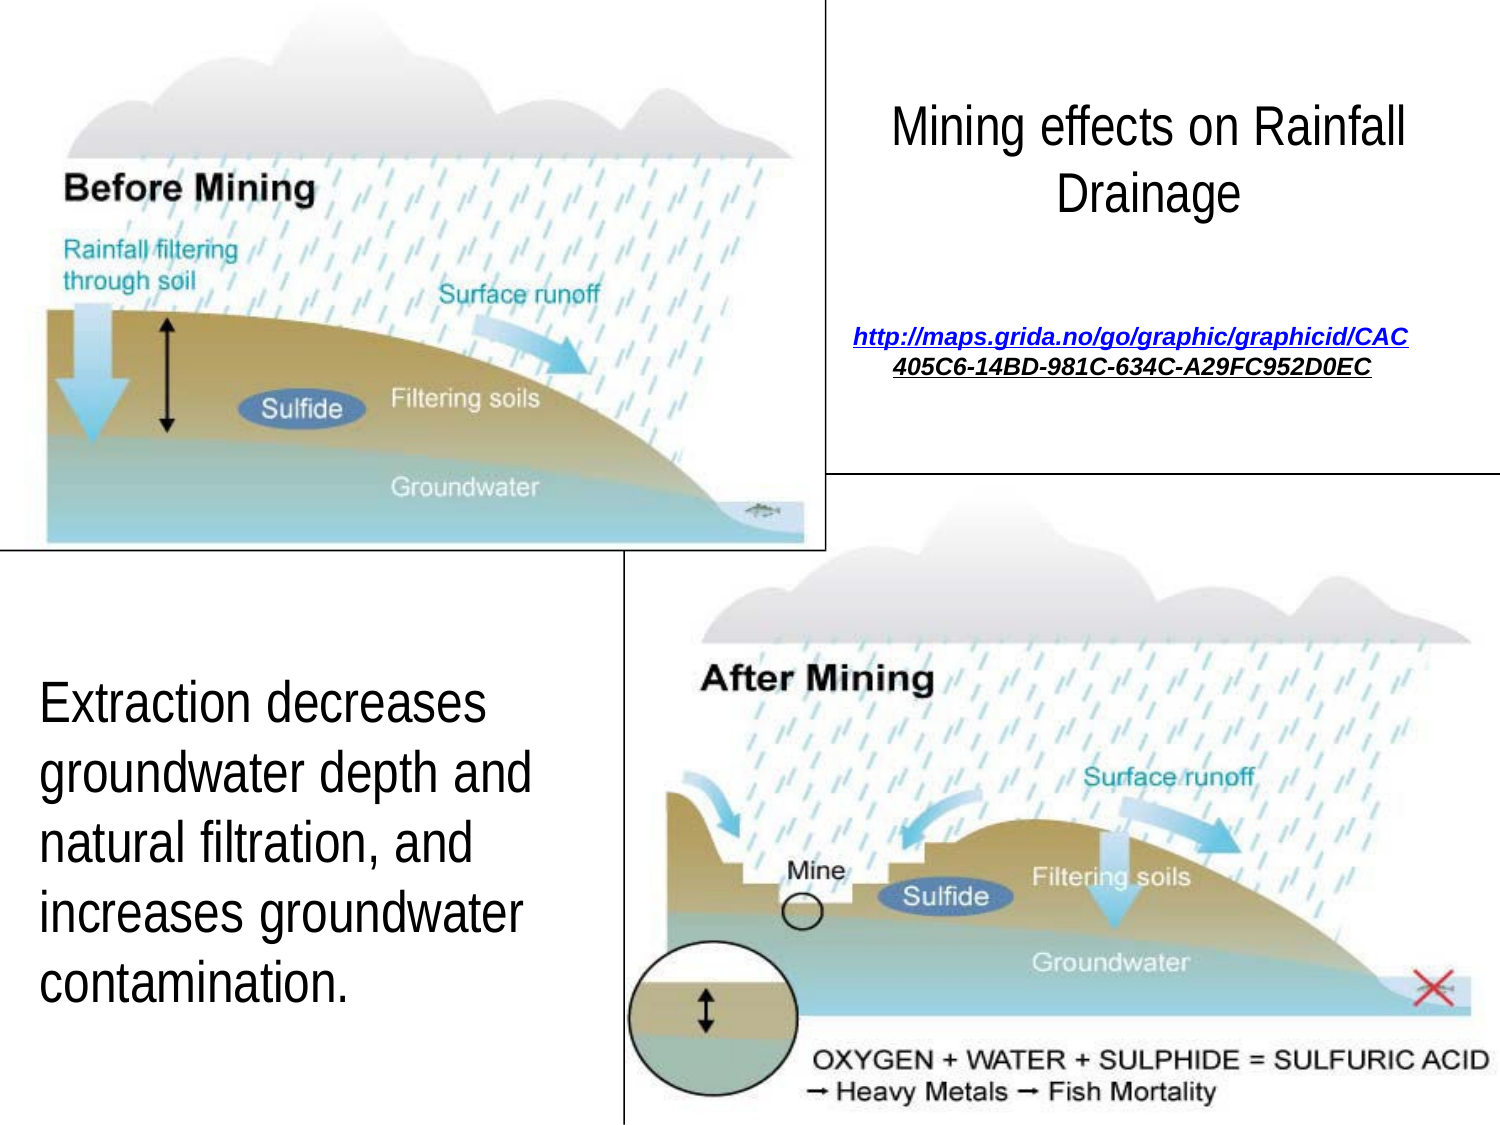

# Mining effects on Rainfall Drainage
http://maps.grida.no/go/graphic/graphicid/CAC 405C6-14BD-981C-634C-A29FC952D0EC

18

Extraction decreases groundwater depth and natural filtration, and increases groundwater contamination.